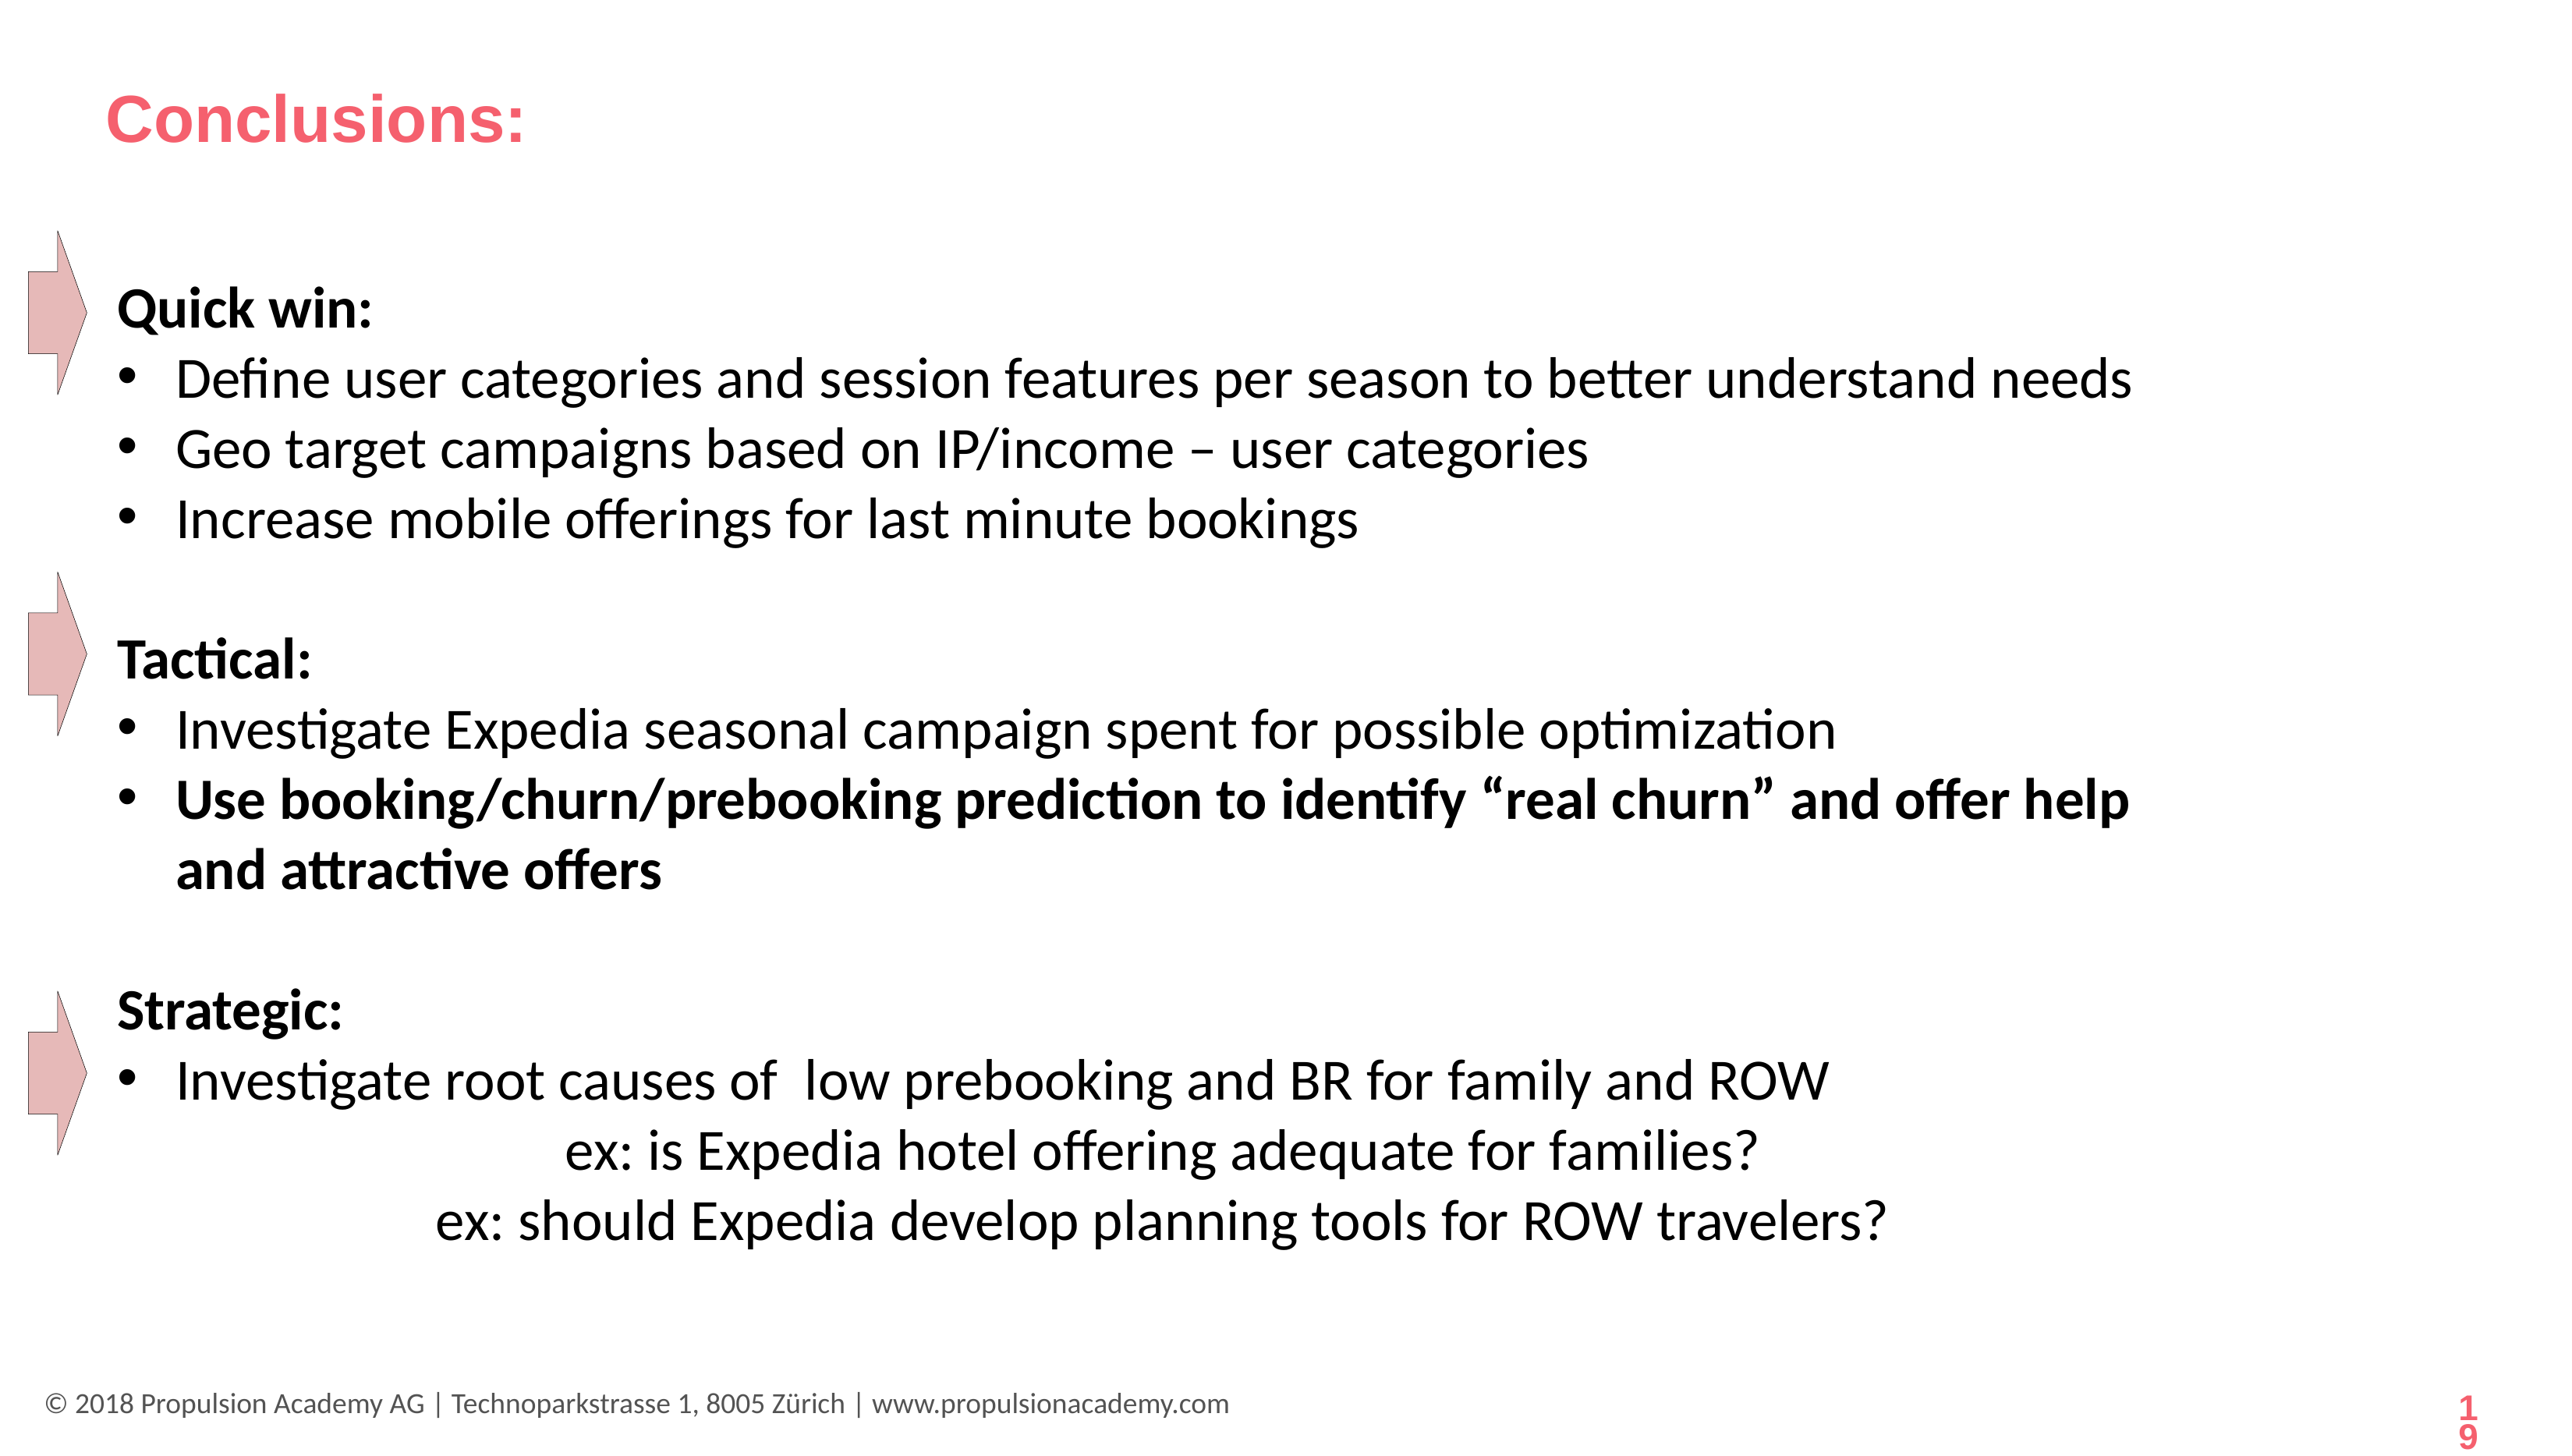

# Conclusions:

Quick win:
Define user categories and session features per season to better understand needs
Geo target campaigns based on IP/income – user categories
Increase mobile offerings for last minute bookings

Tactical:
Investigate Expedia seasonal campaign spent for possible optimization
Use booking/churn/prebooking prediction to identify “real churn” and offer help and attractive offers

Strategic:
Investigate root causes of  low prebooking and BR for family and ROW
ex: is Expedia hotel offering adequate for families?
ex: should Expedia develop planning tools for ROW travelers?

19